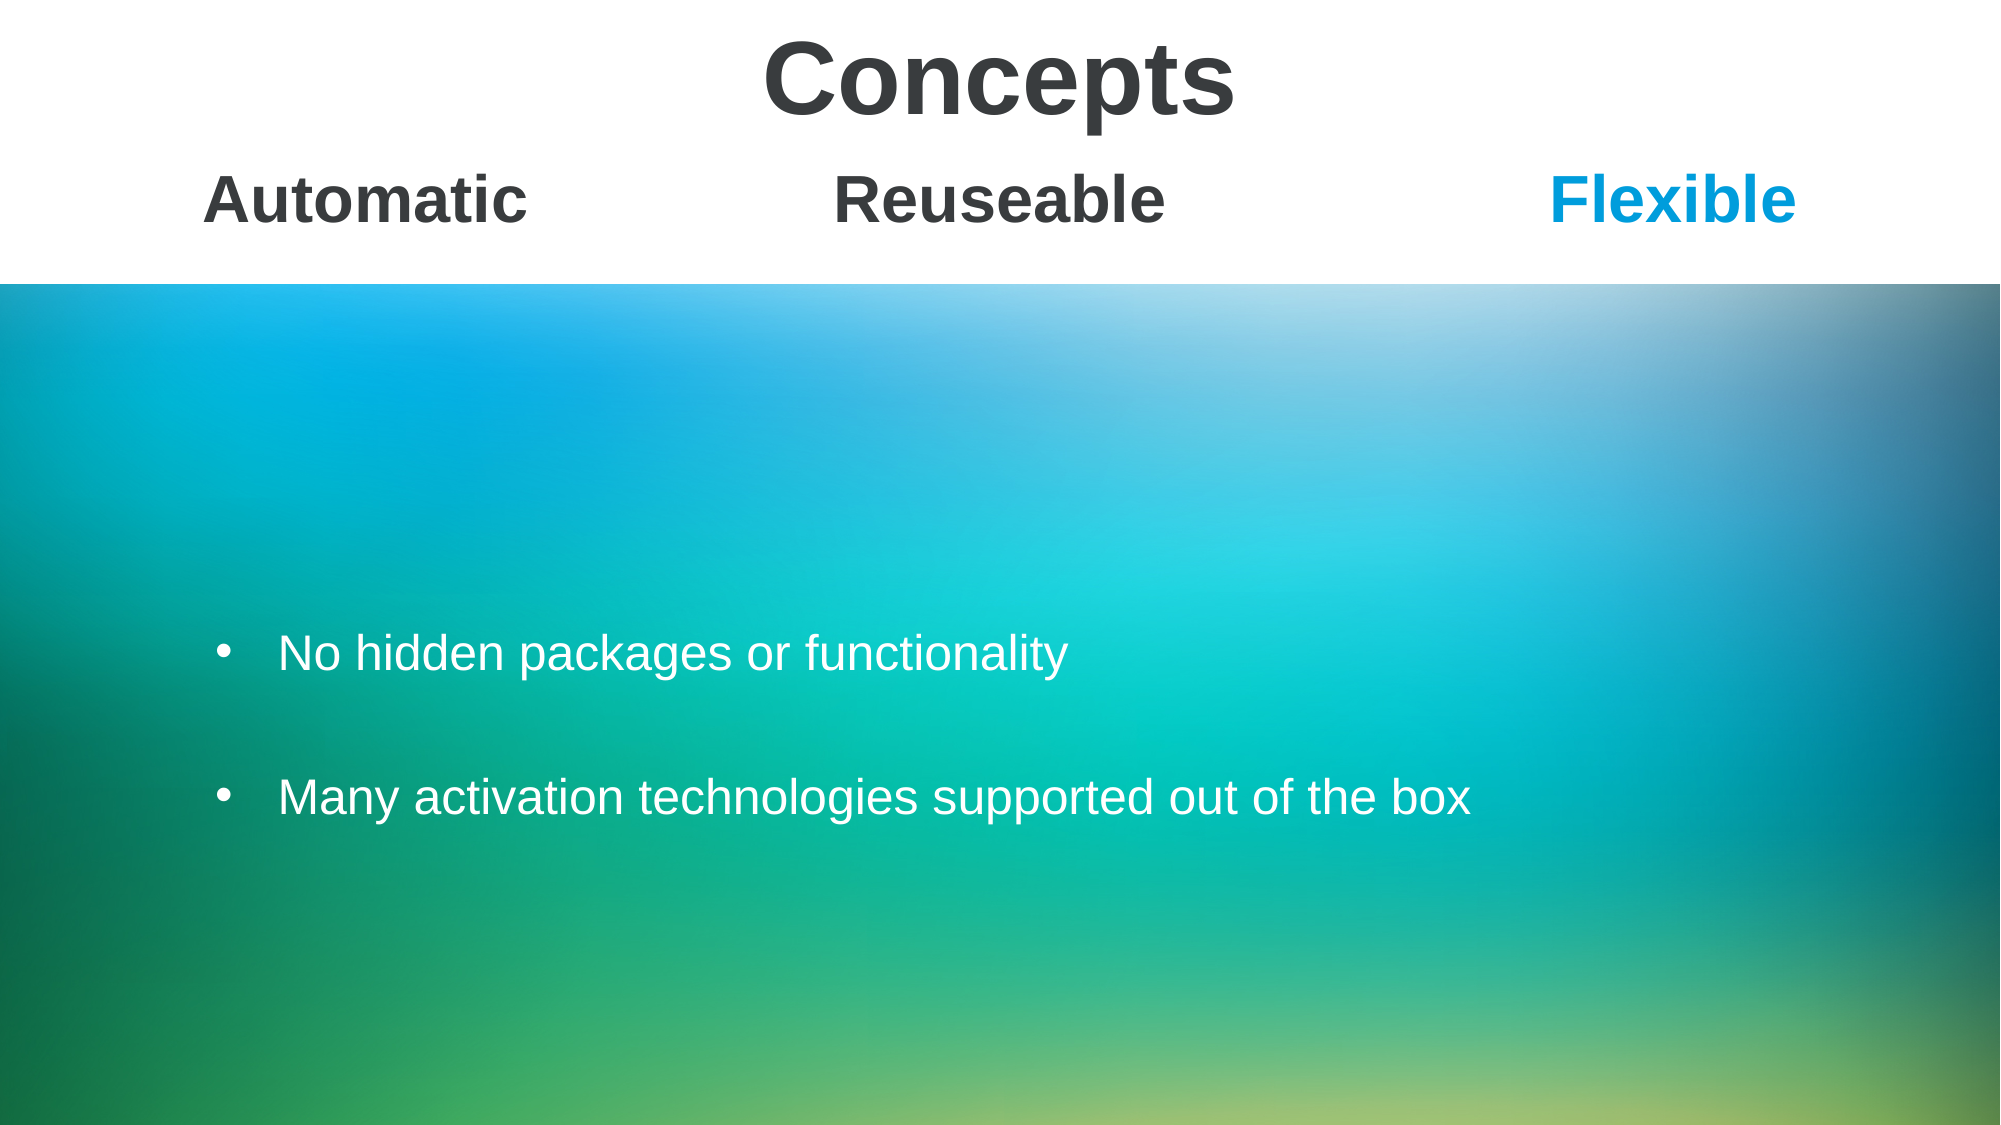

Concepts
# Automatic
Reuseable
Flexible
No hidden packages or functionality

Many activation technologies supported out of the box